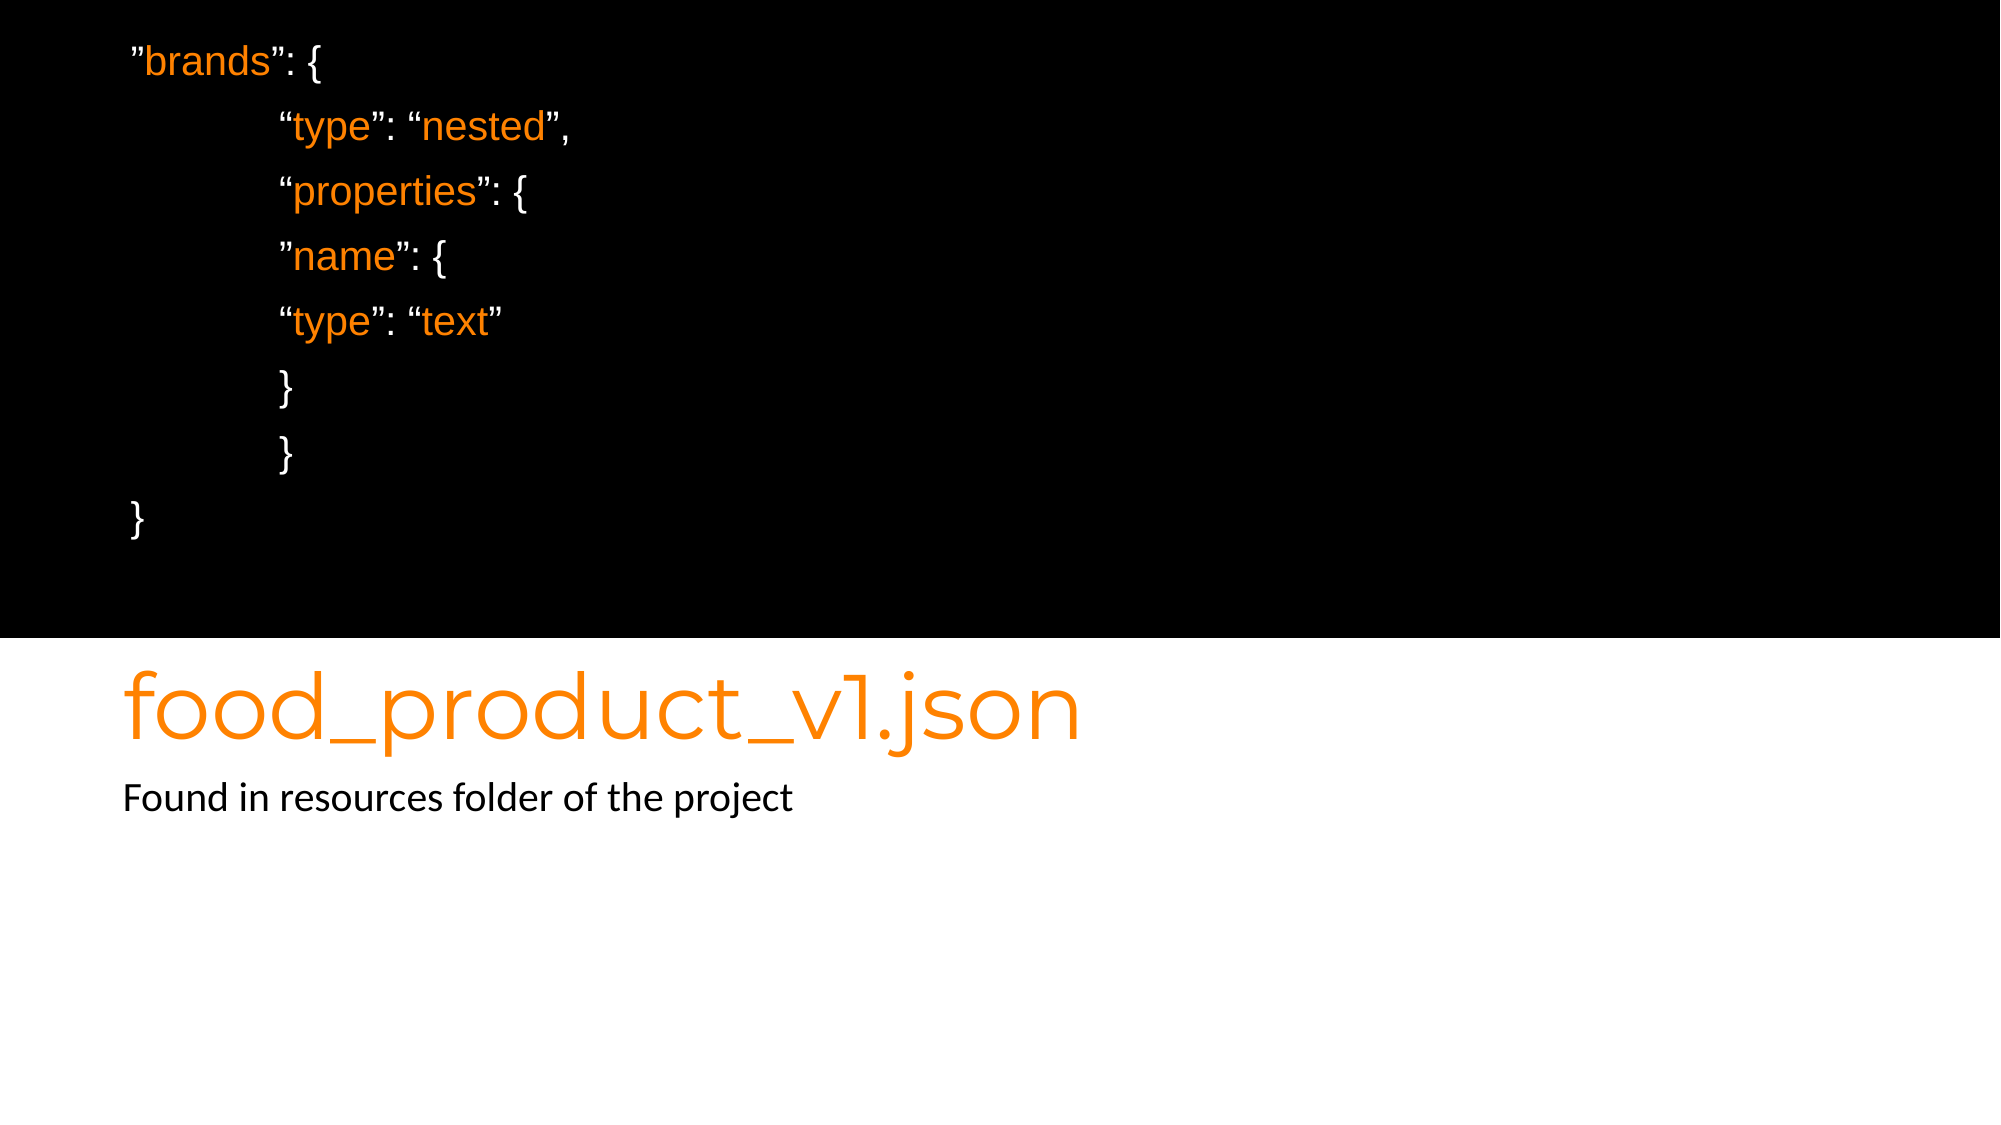

”brands”: {
	“type”: “nested”,
	“properties”: {
		”name”: {
			“type”: “text”
		}
	}
}
# food_product_v1.json
Found in resources folder of the project